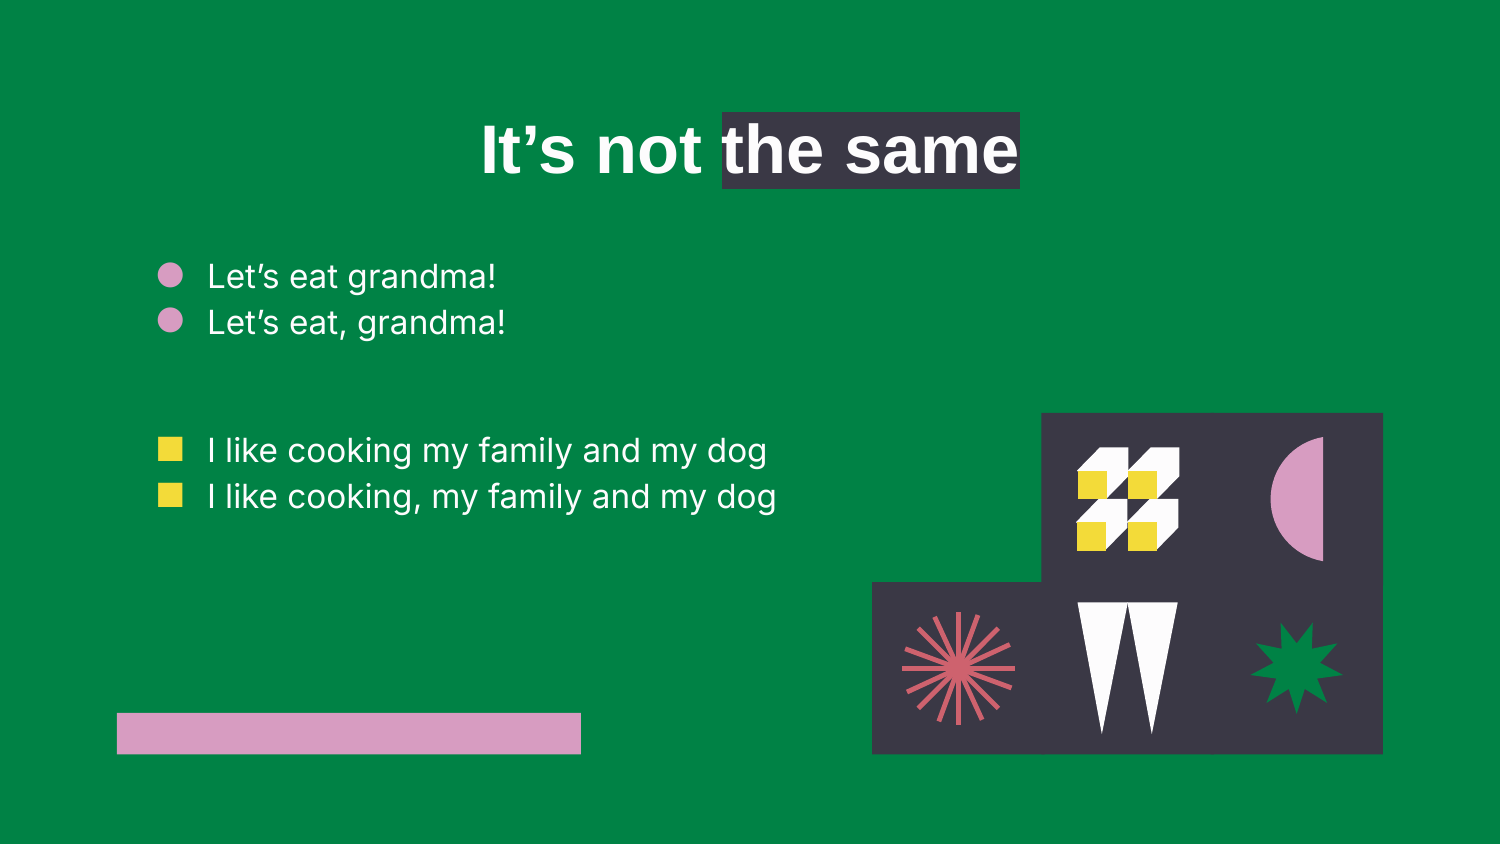

# It’s not the same
Let’s eat grandma!
Let’s eat, grandma!

I like cooking my family and my dog
I like cooking, my family and my dog